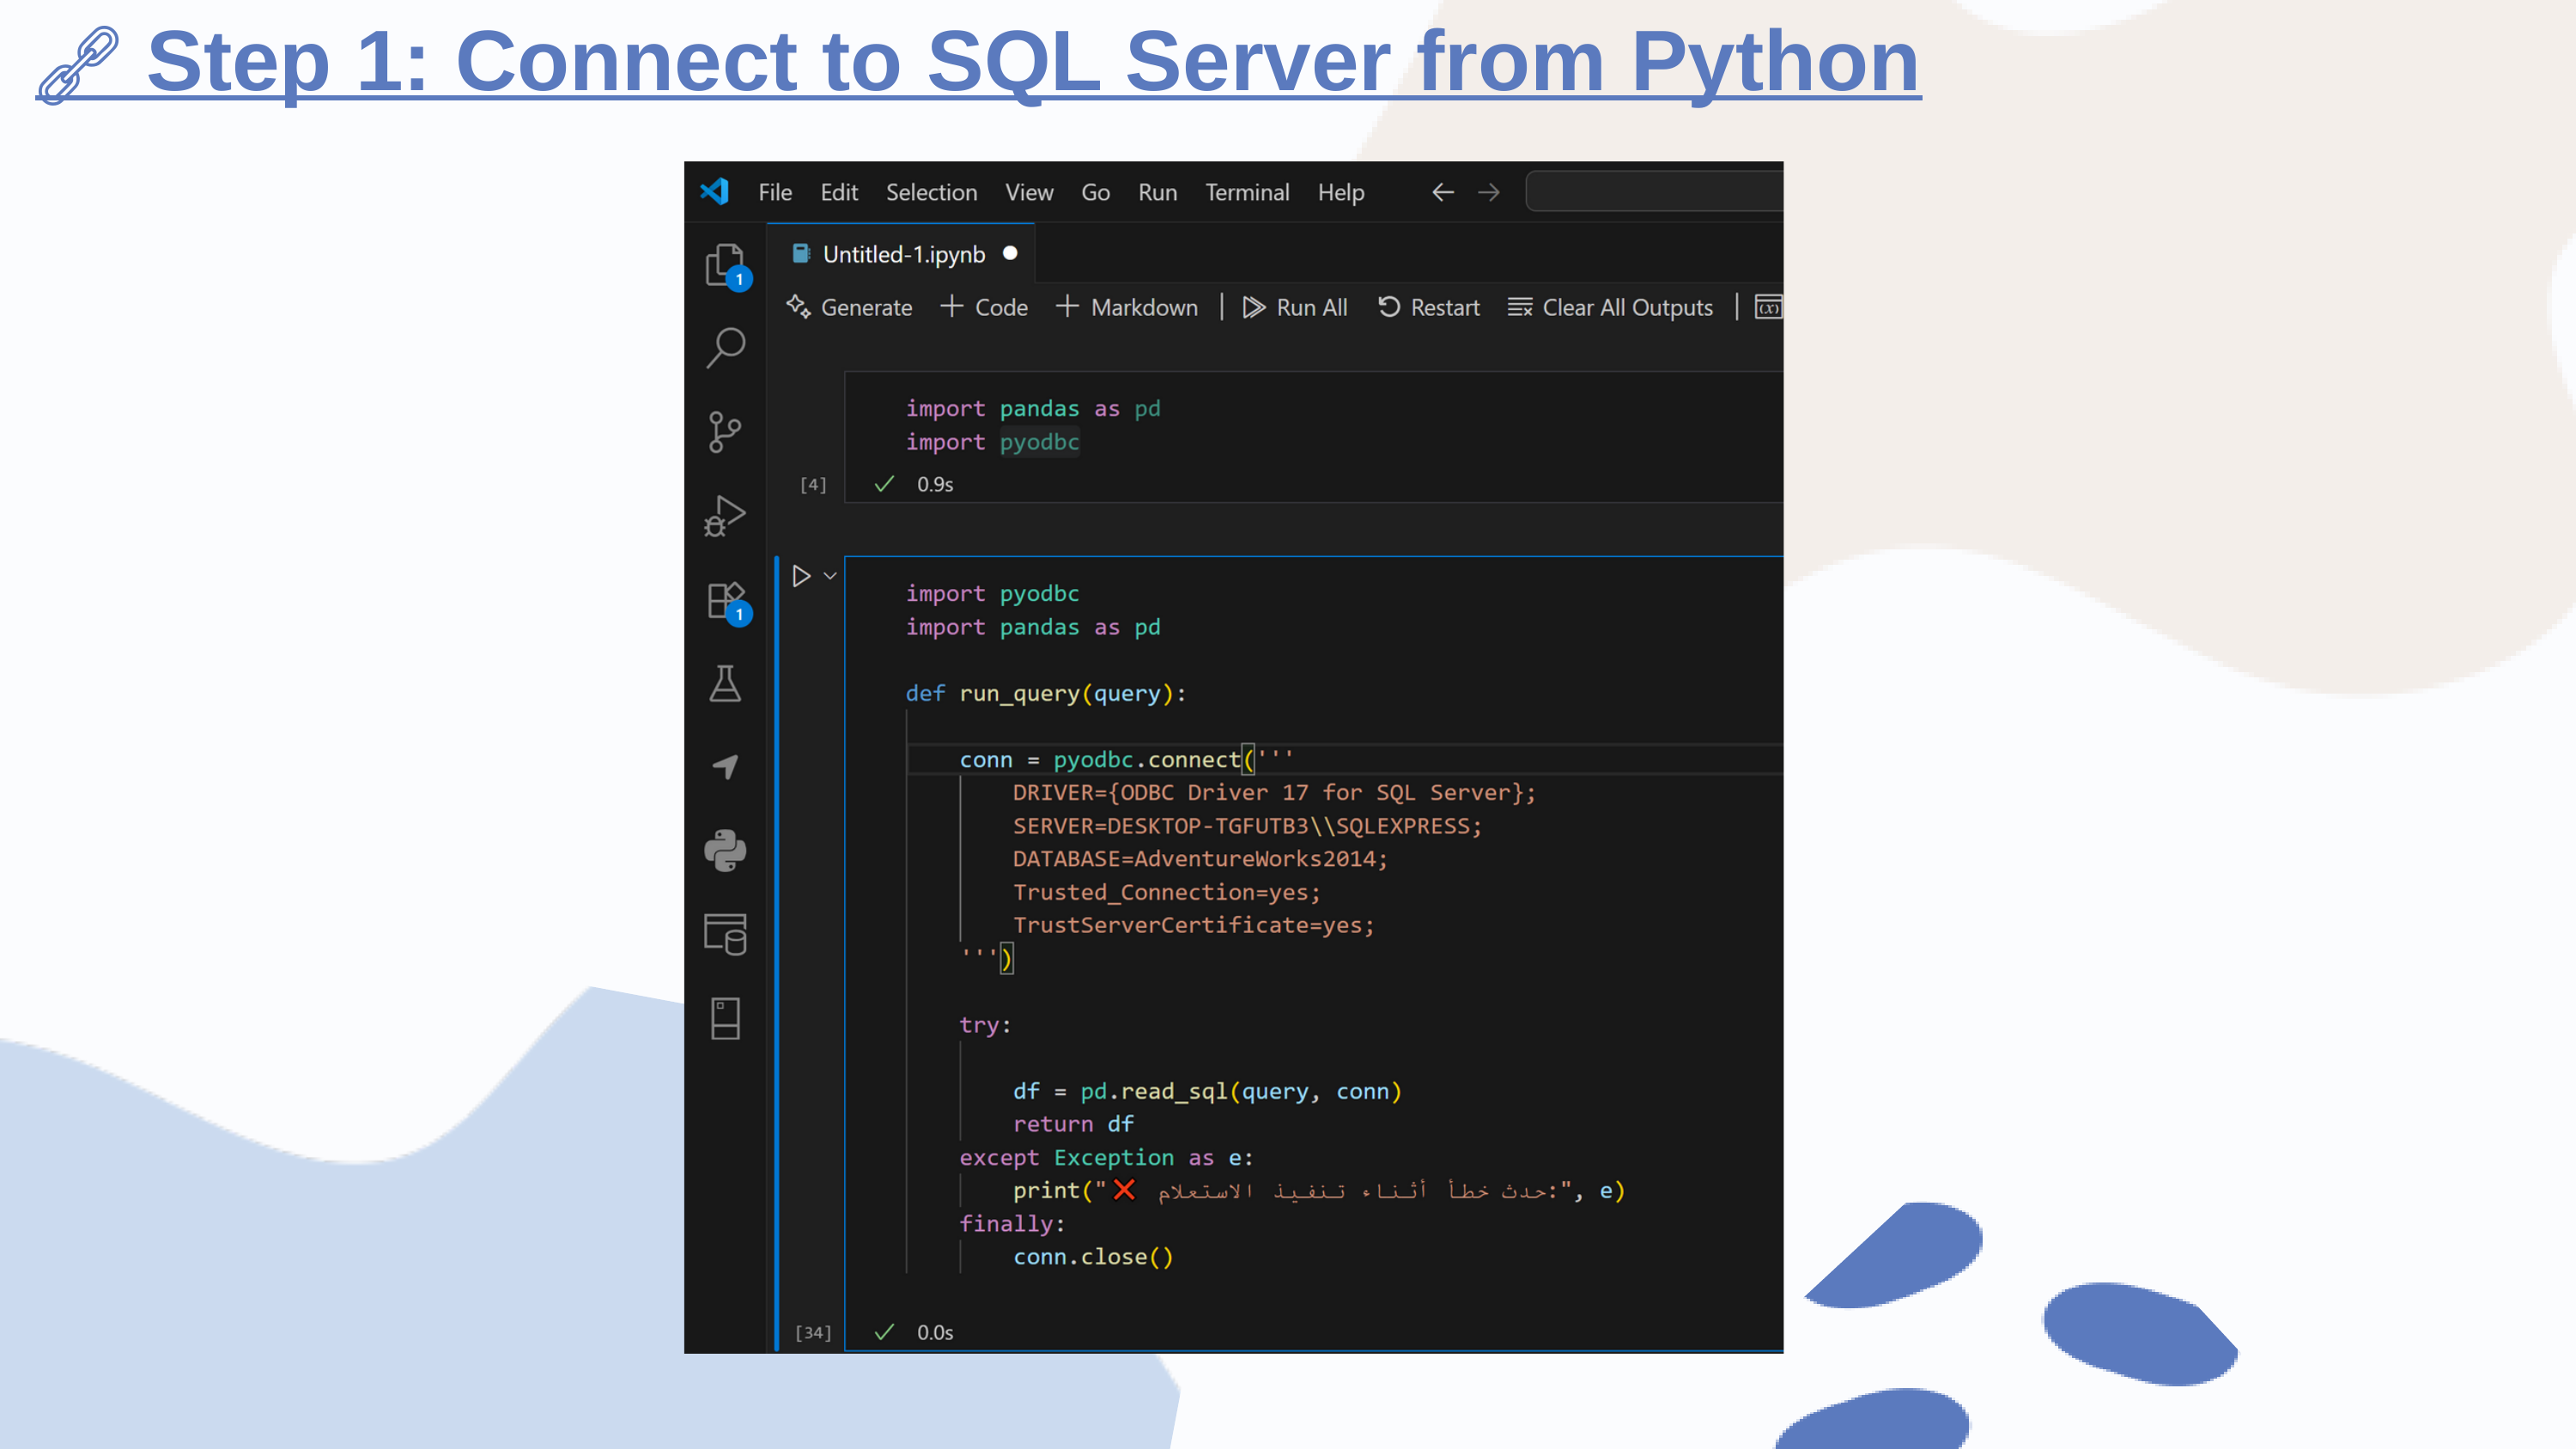

🔗 Step 1: Connect to SQL Server from Python